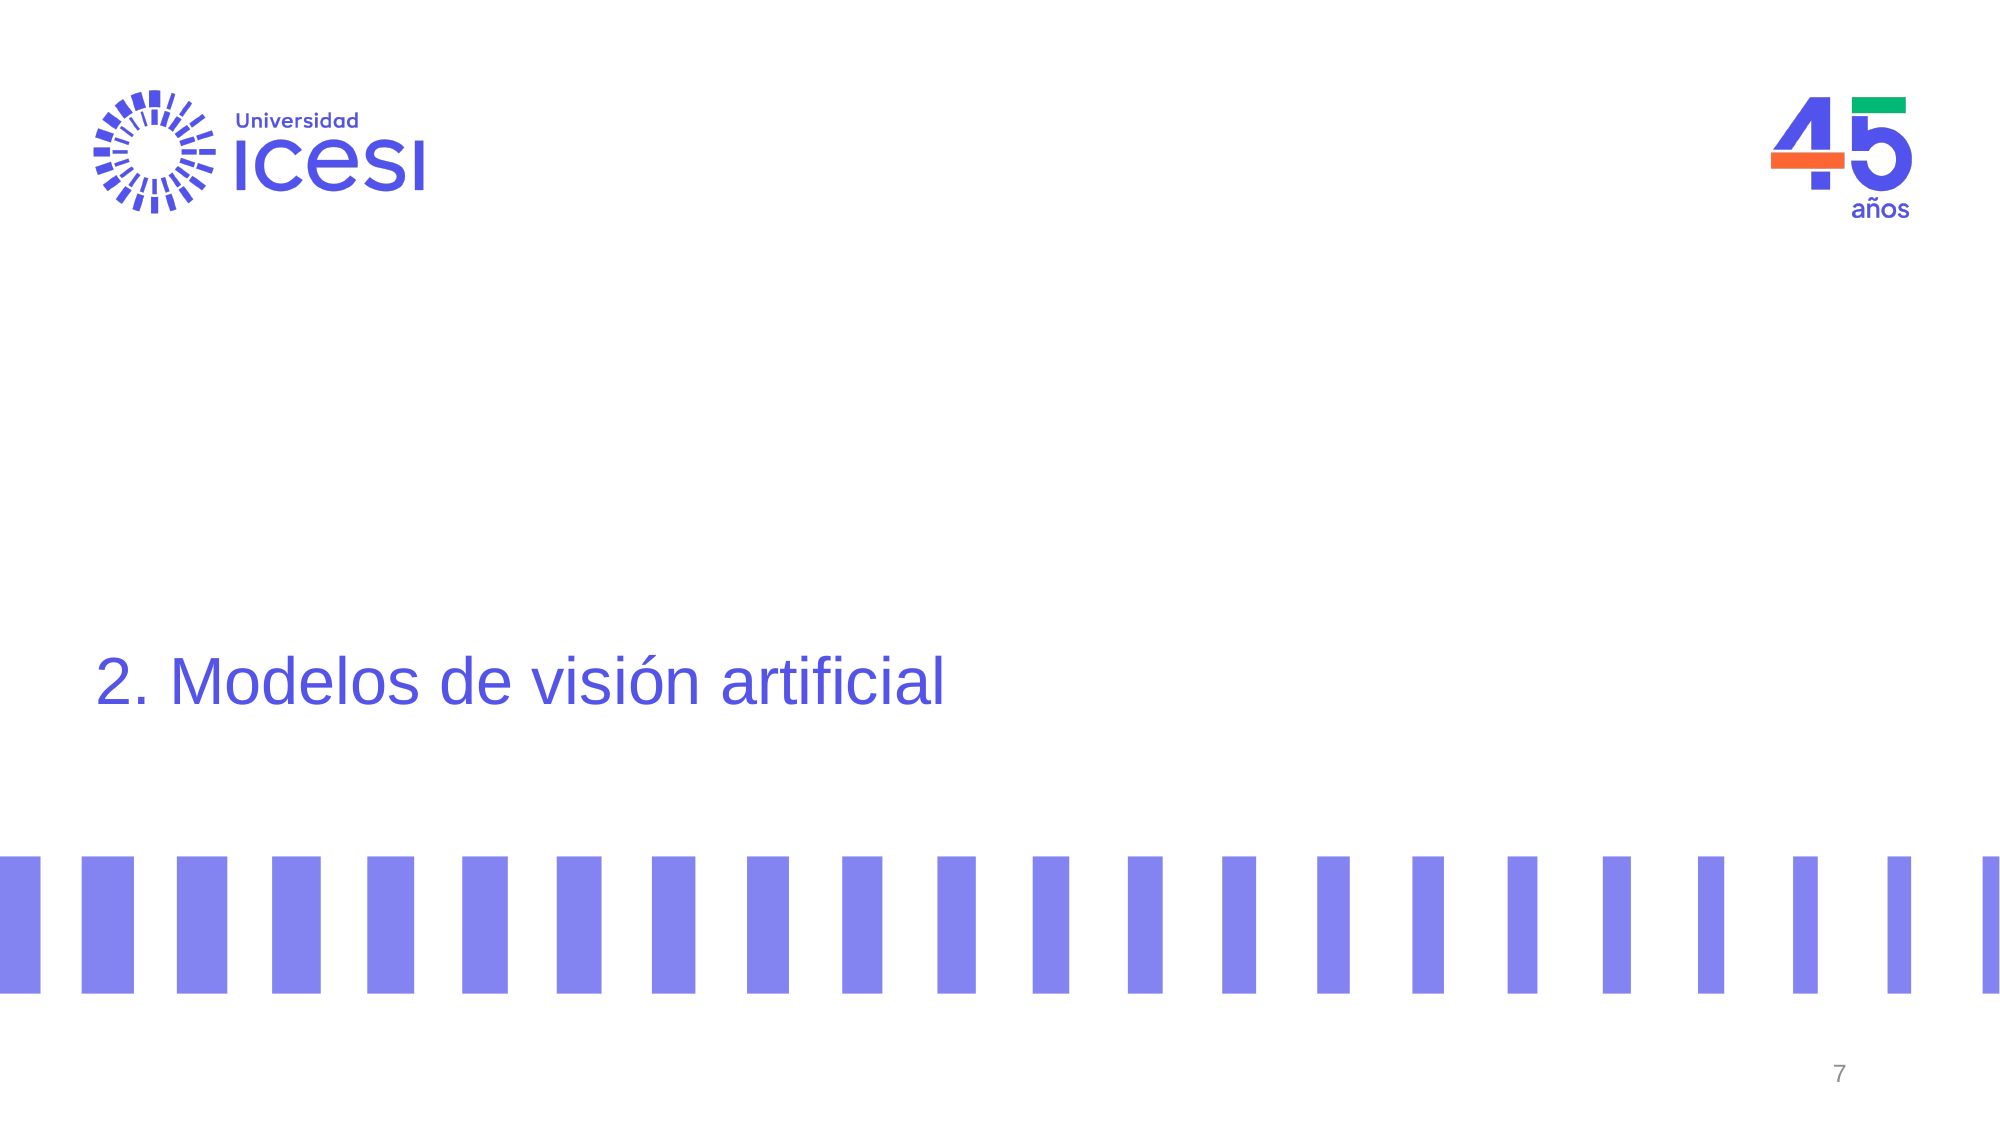

# 2. Modelos de visión artificial
7